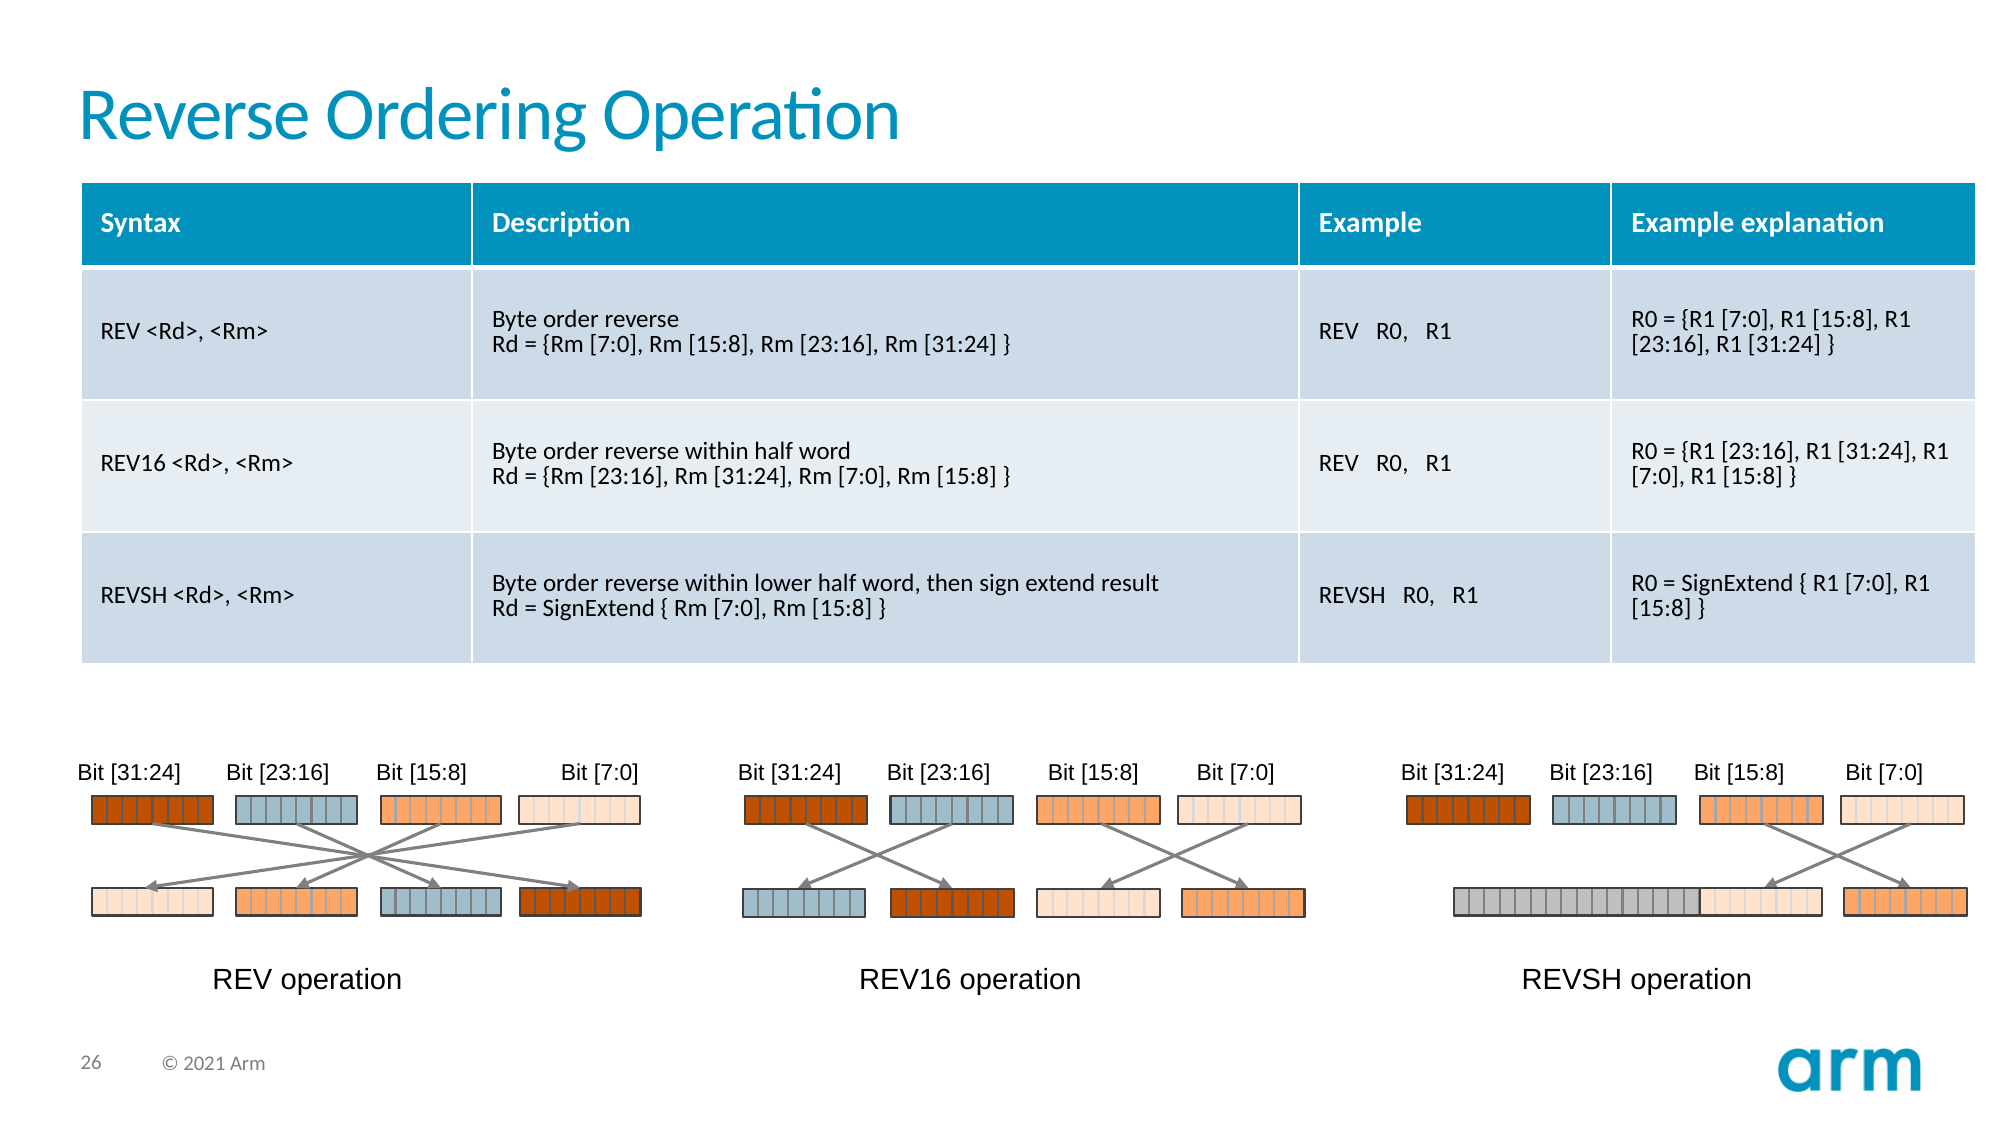

# Reverse Ordering Operation
| Syntax | Description | Example | Example explanation |
| --- | --- | --- | --- |
| REV <Rd>, <Rm> | Byte order reverse Rd = {Rm [7:0], Rm [15:8], Rm [23:16], Rm [31:24] } | REV R0, R1 | R0 = {R1 [7:0], R1 [15:8], R1 [23:16], R1 [31:24] } |
| REV16 <Rd>, <Rm> | Byte order reverse within half word Rd = {Rm [23:16], Rm [31:24], Rm [7:0], Rm [15:8] } | REV R0, R1 | R0 = {R1 [23:16], R1 [31:24], R1 [7:0], R1 [15:8] } |
| REVSH <Rd>, <Rm> | Byte order reverse within lower half word, then sign extend result Rd = SignExtend { Rm [7:0], Rm [15:8] } | REVSH R0, R1 | R0 = SignExtend { R1 [7:0], R1 [15:8] } |
Bit [31:24]
Bit [23:16]
Bit [15:8]
Bit [7:0]
Bit [31:24]
Bit [23:16]
Bit [7:0]
Bit [31:24]
Bit [23:16]
Bit [15:8]
Bit [7:0]
Bit [15:8]

REV operation
REV16 operation
REVSH operation